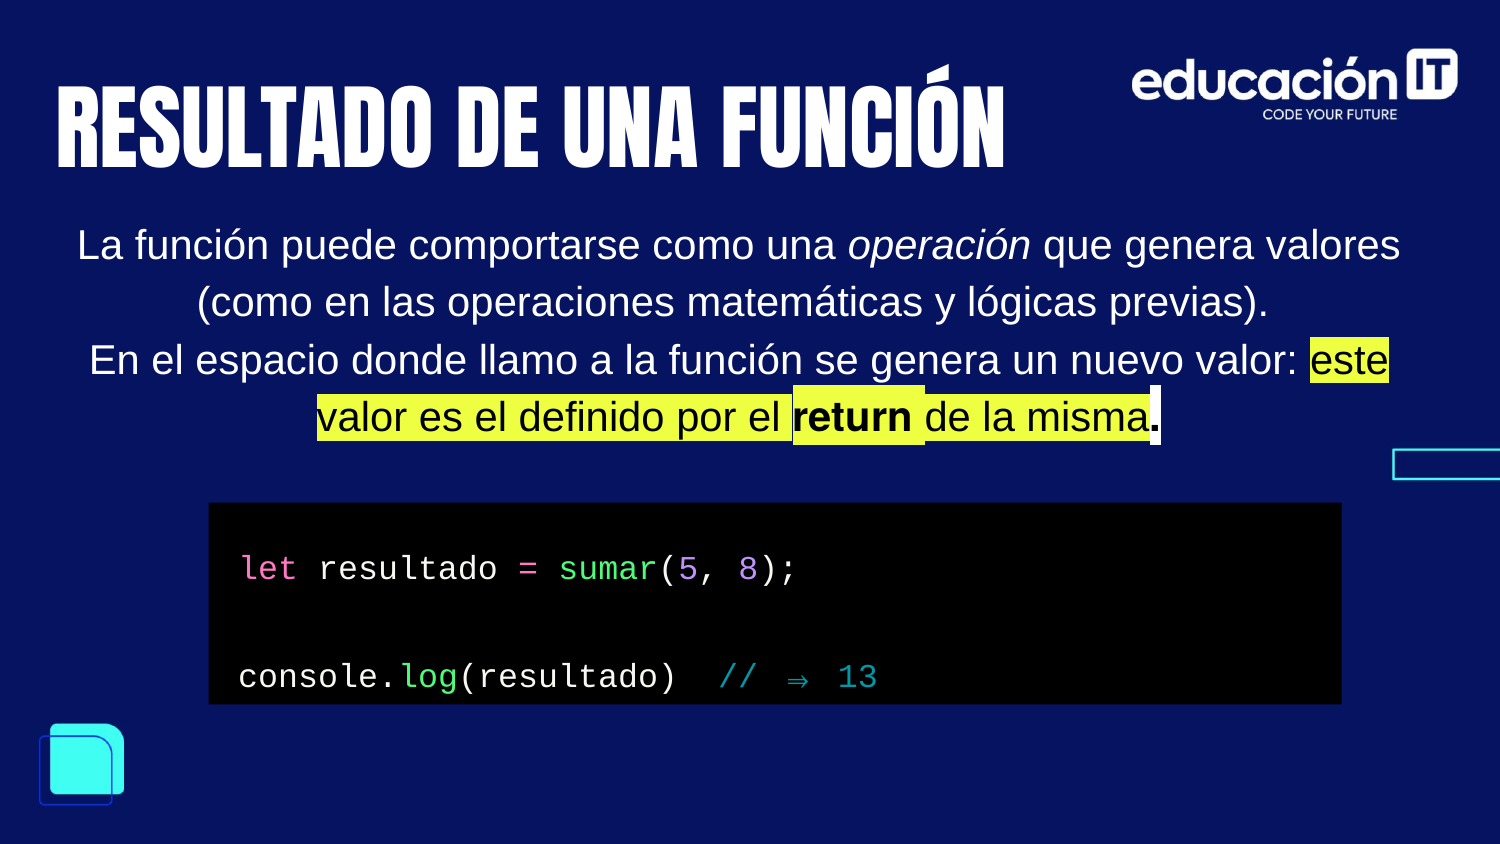

RESULTADO DE UNA FUNCIÓN
La función puede comportarse como una operación que genera valores (como en las operaciones matemáticas y lógicas previas).
En el espacio donde llamo a la función se genera un nuevo valor: este valor es el definido por el return de la misma.
let resultado = sumar(5, 8);

console.log(resultado)  // ⇒ 13